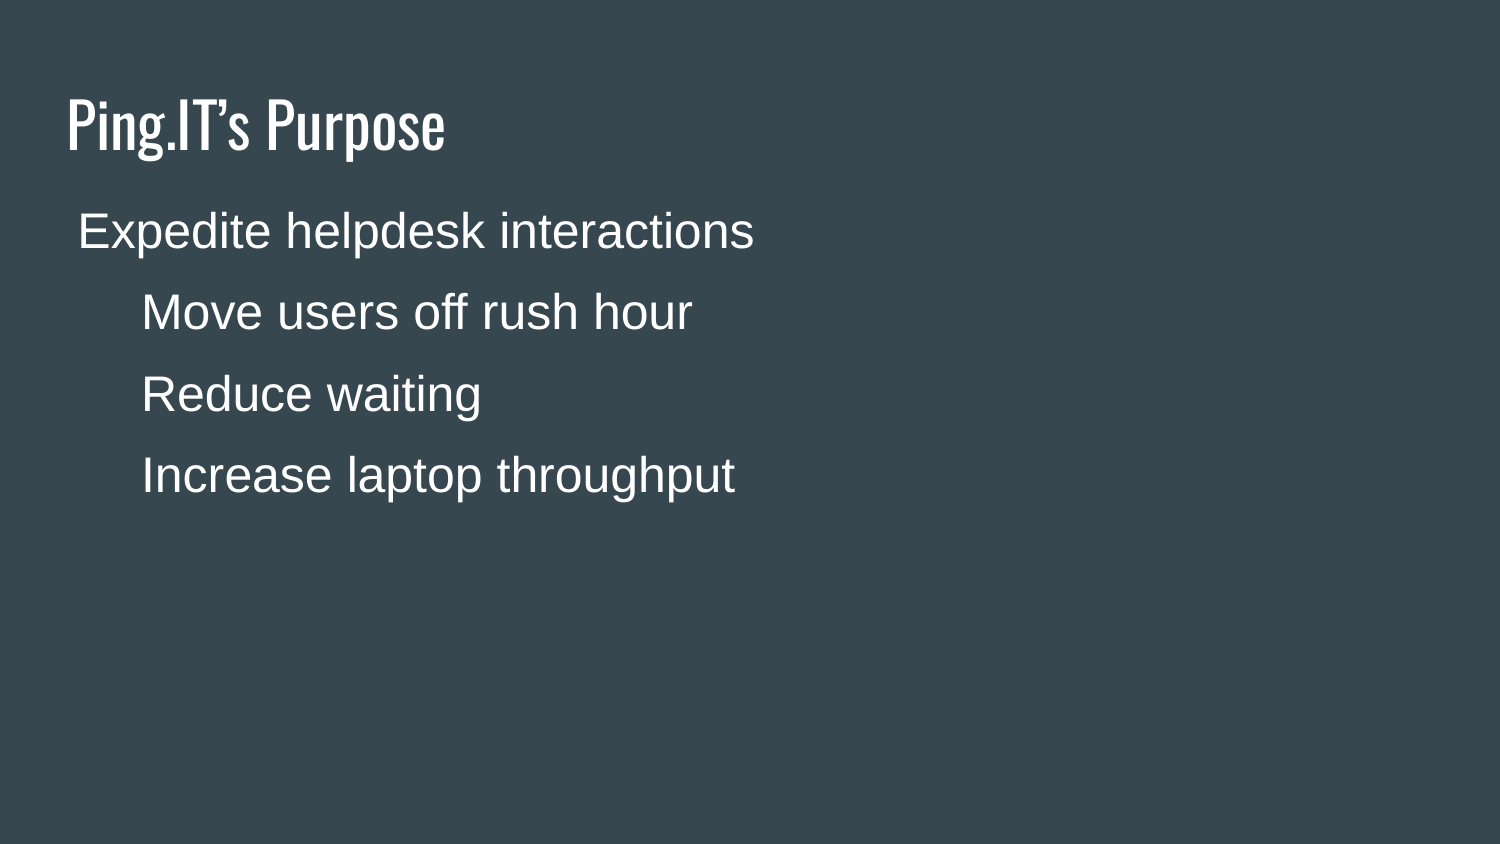

# Ping.IT’s Purpose
Expedite helpdesk interactions
Move users off rush hour
Reduce waiting
Increase laptop throughput